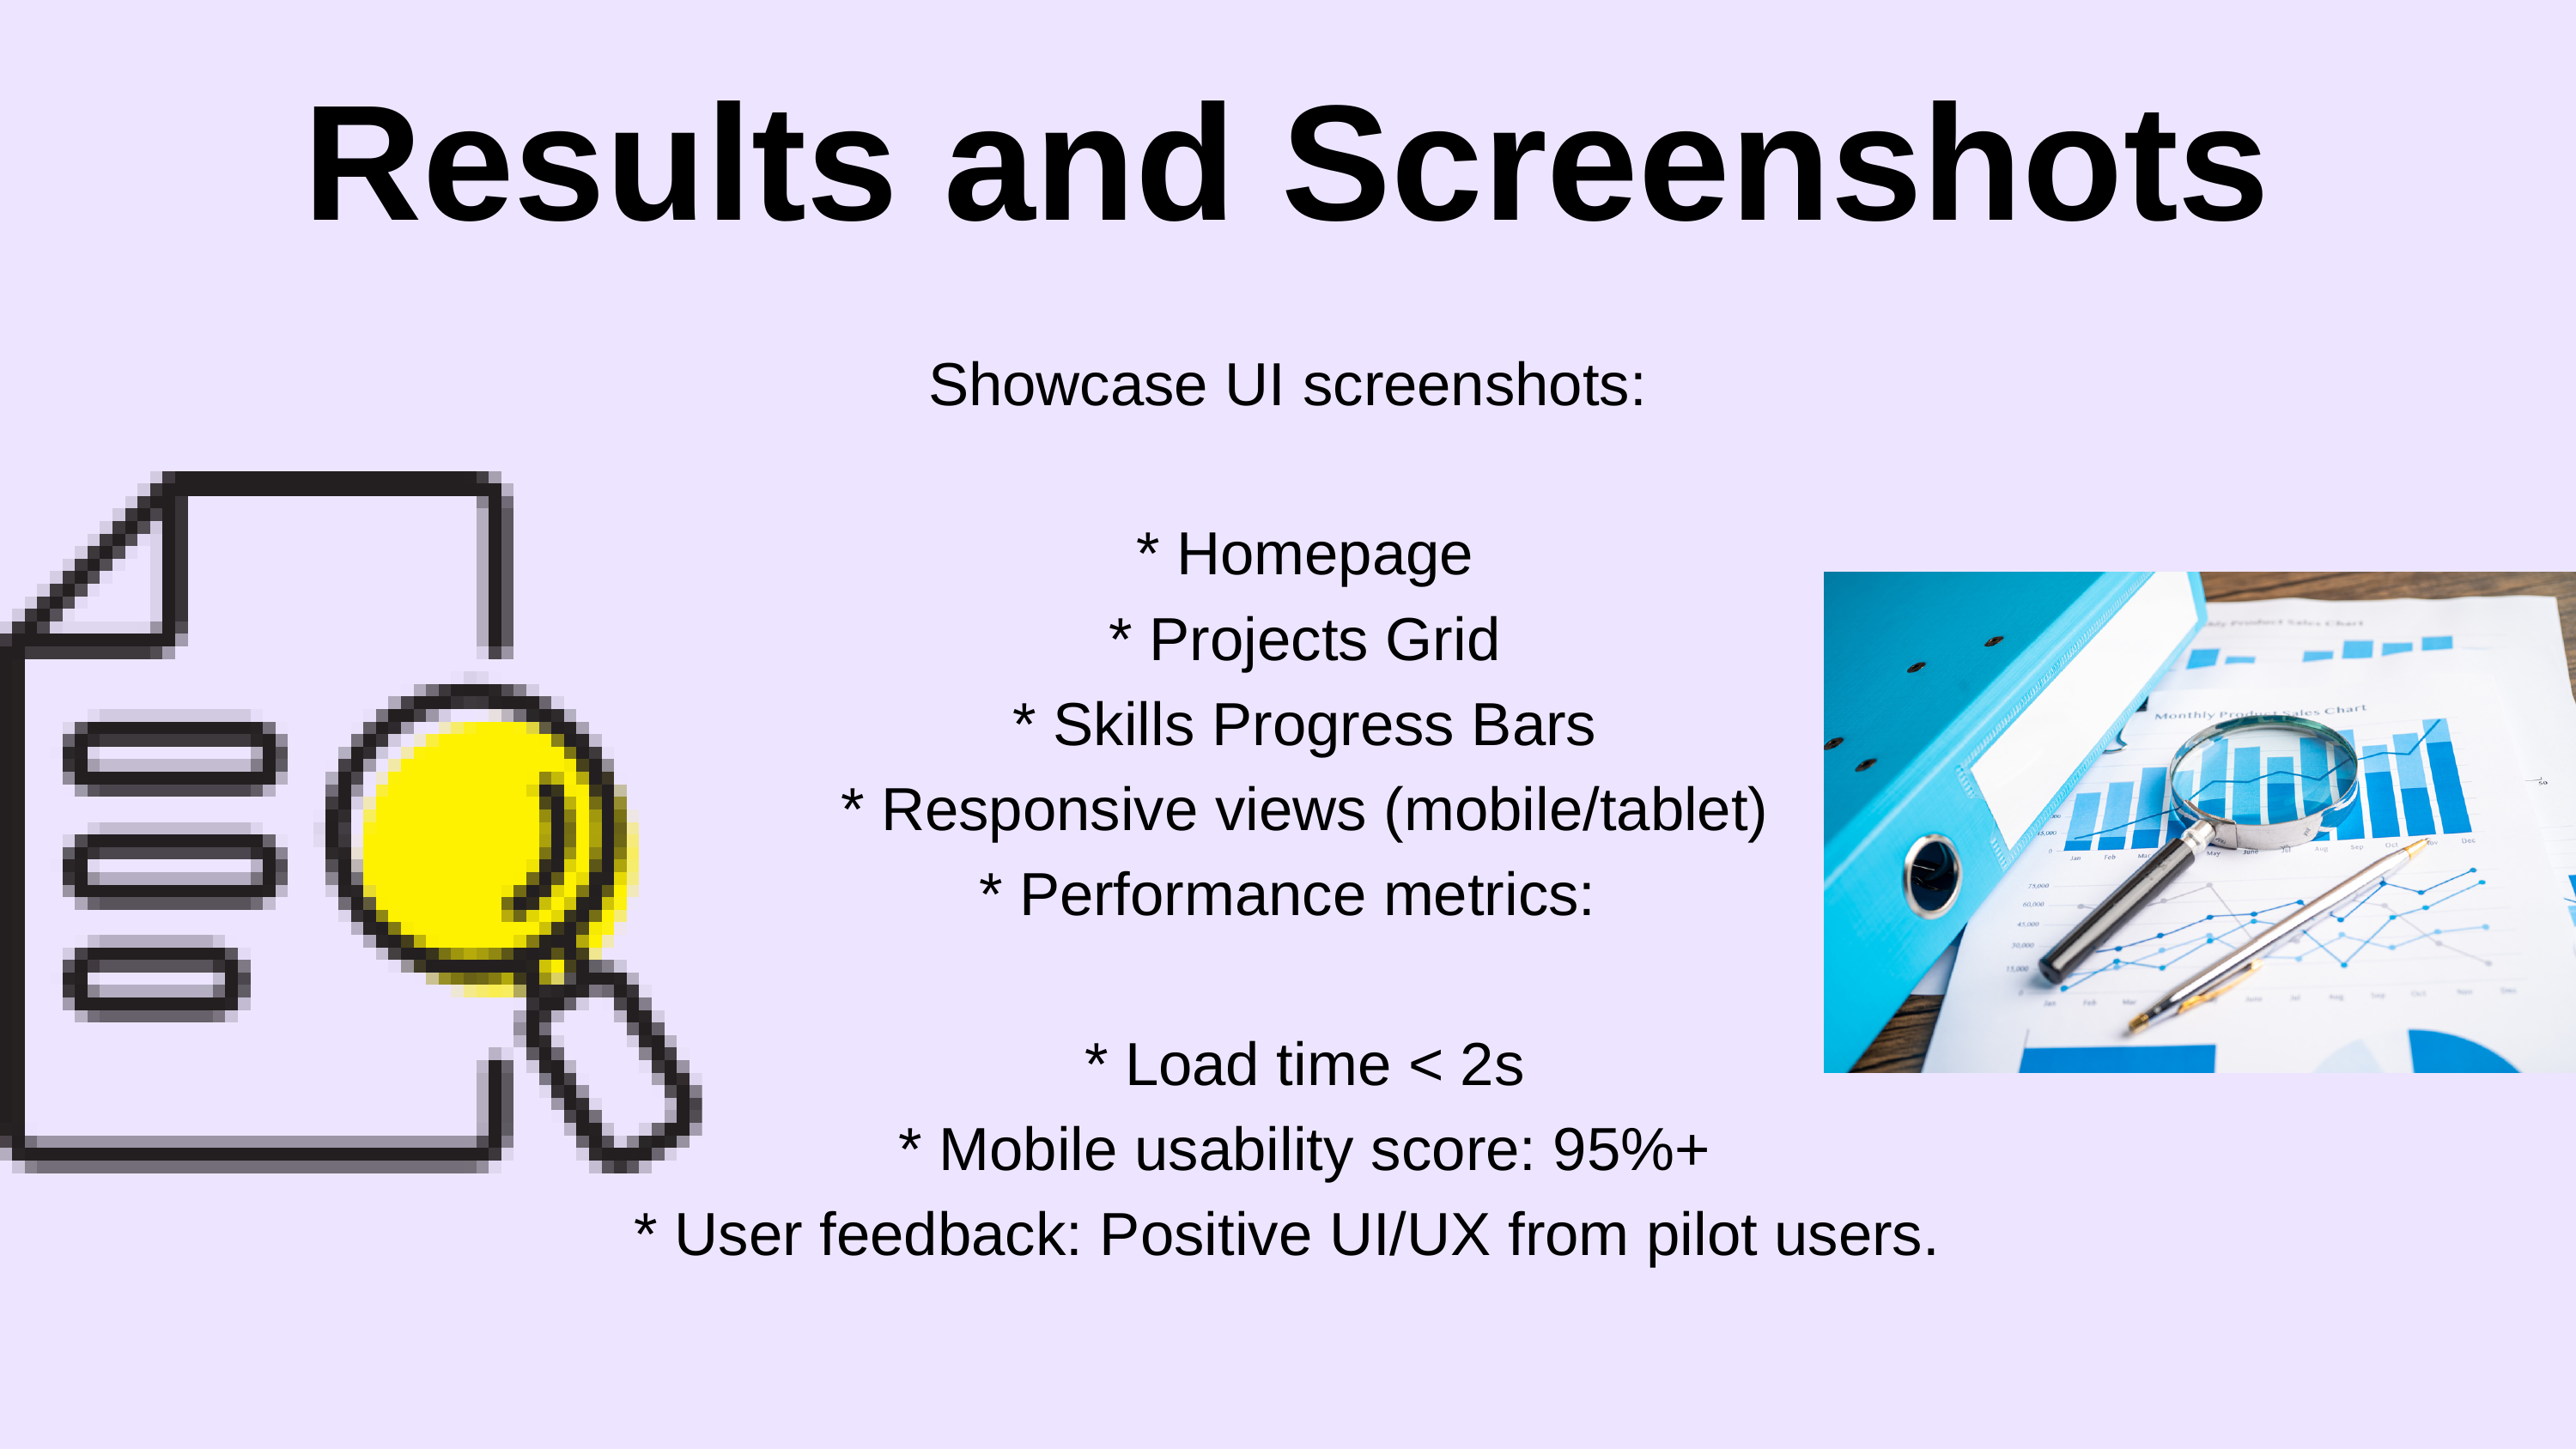

Results and Screenshots
Showcase UI screenshots:

  * Homepage
  * Projects Grid
  * Skills Progress Bars
  * Responsive views (mobile/tablet)
* Performance metrics:

  * Load time < 2s
  * Mobile usability score: 95%+
* User feedback: Positive UI/UX from pilot users.